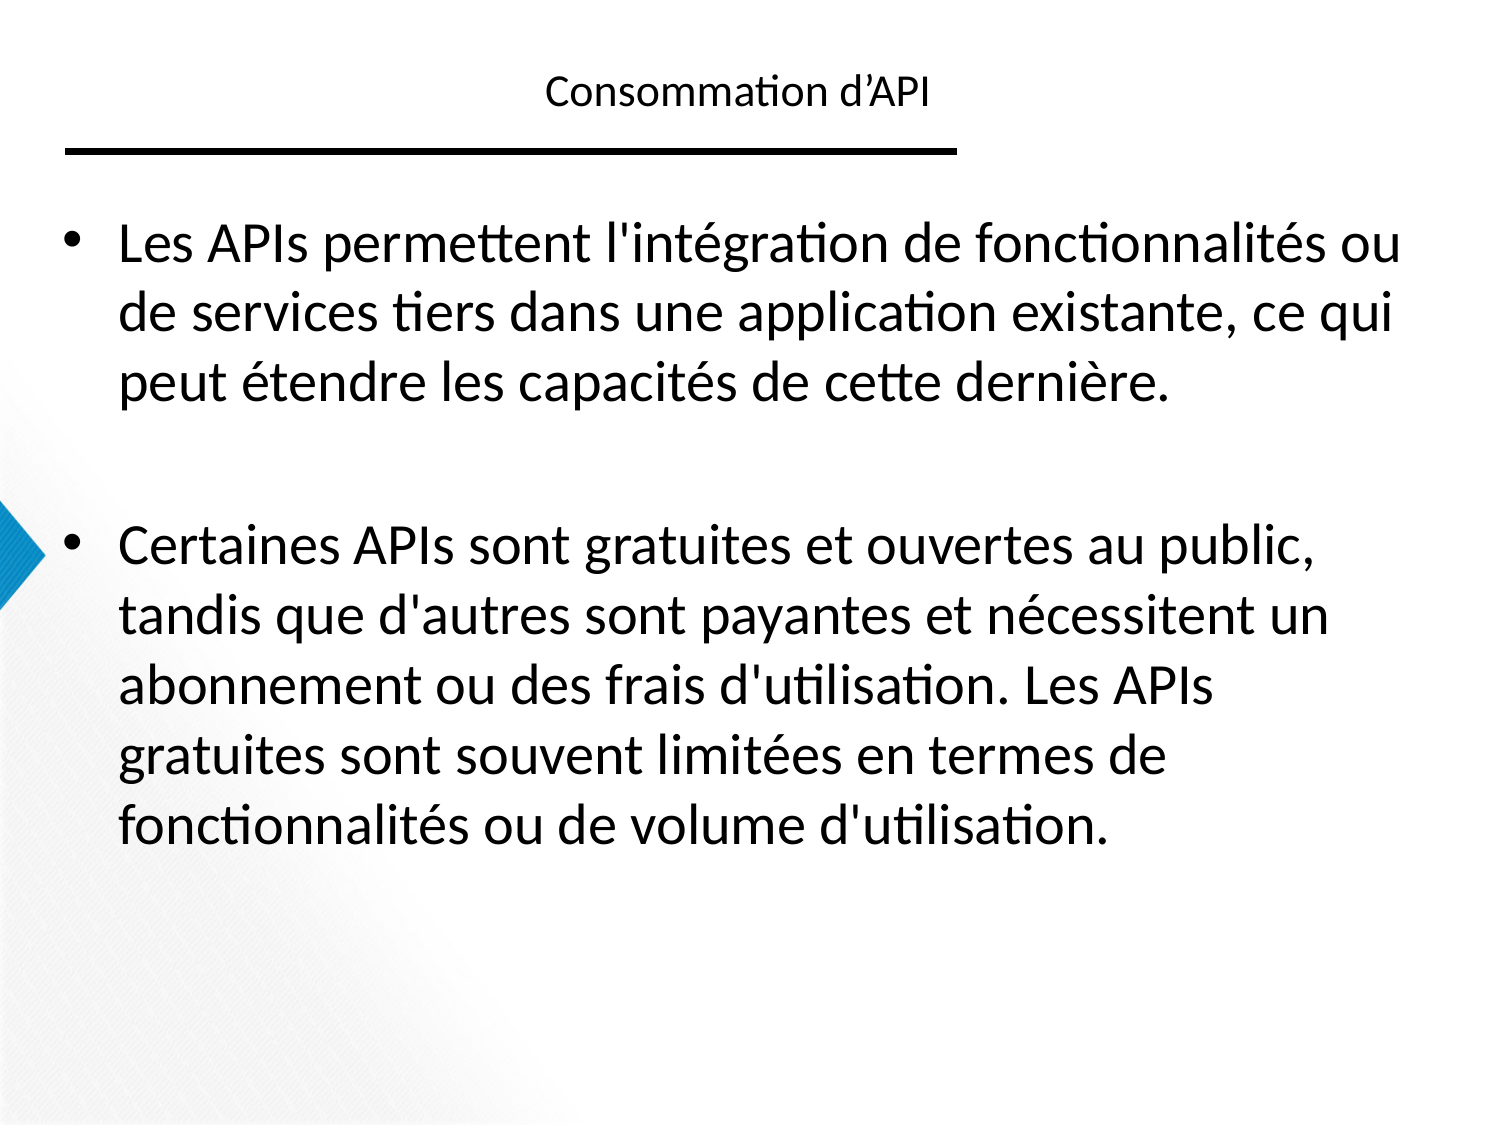

# Consommation d’API
Les APIs permettent l'intégration de fonctionnalités ou de services tiers dans une application existante, ce qui peut étendre les capacités de cette dernière.

Certaines APIs sont gratuites et ouvertes au public, tandis que d'autres sont payantes et nécessitent un abonnement ou des frais d'utilisation. Les APIs gratuites sont souvent limitées en termes de fonctionnalités ou de volume d'utilisation.